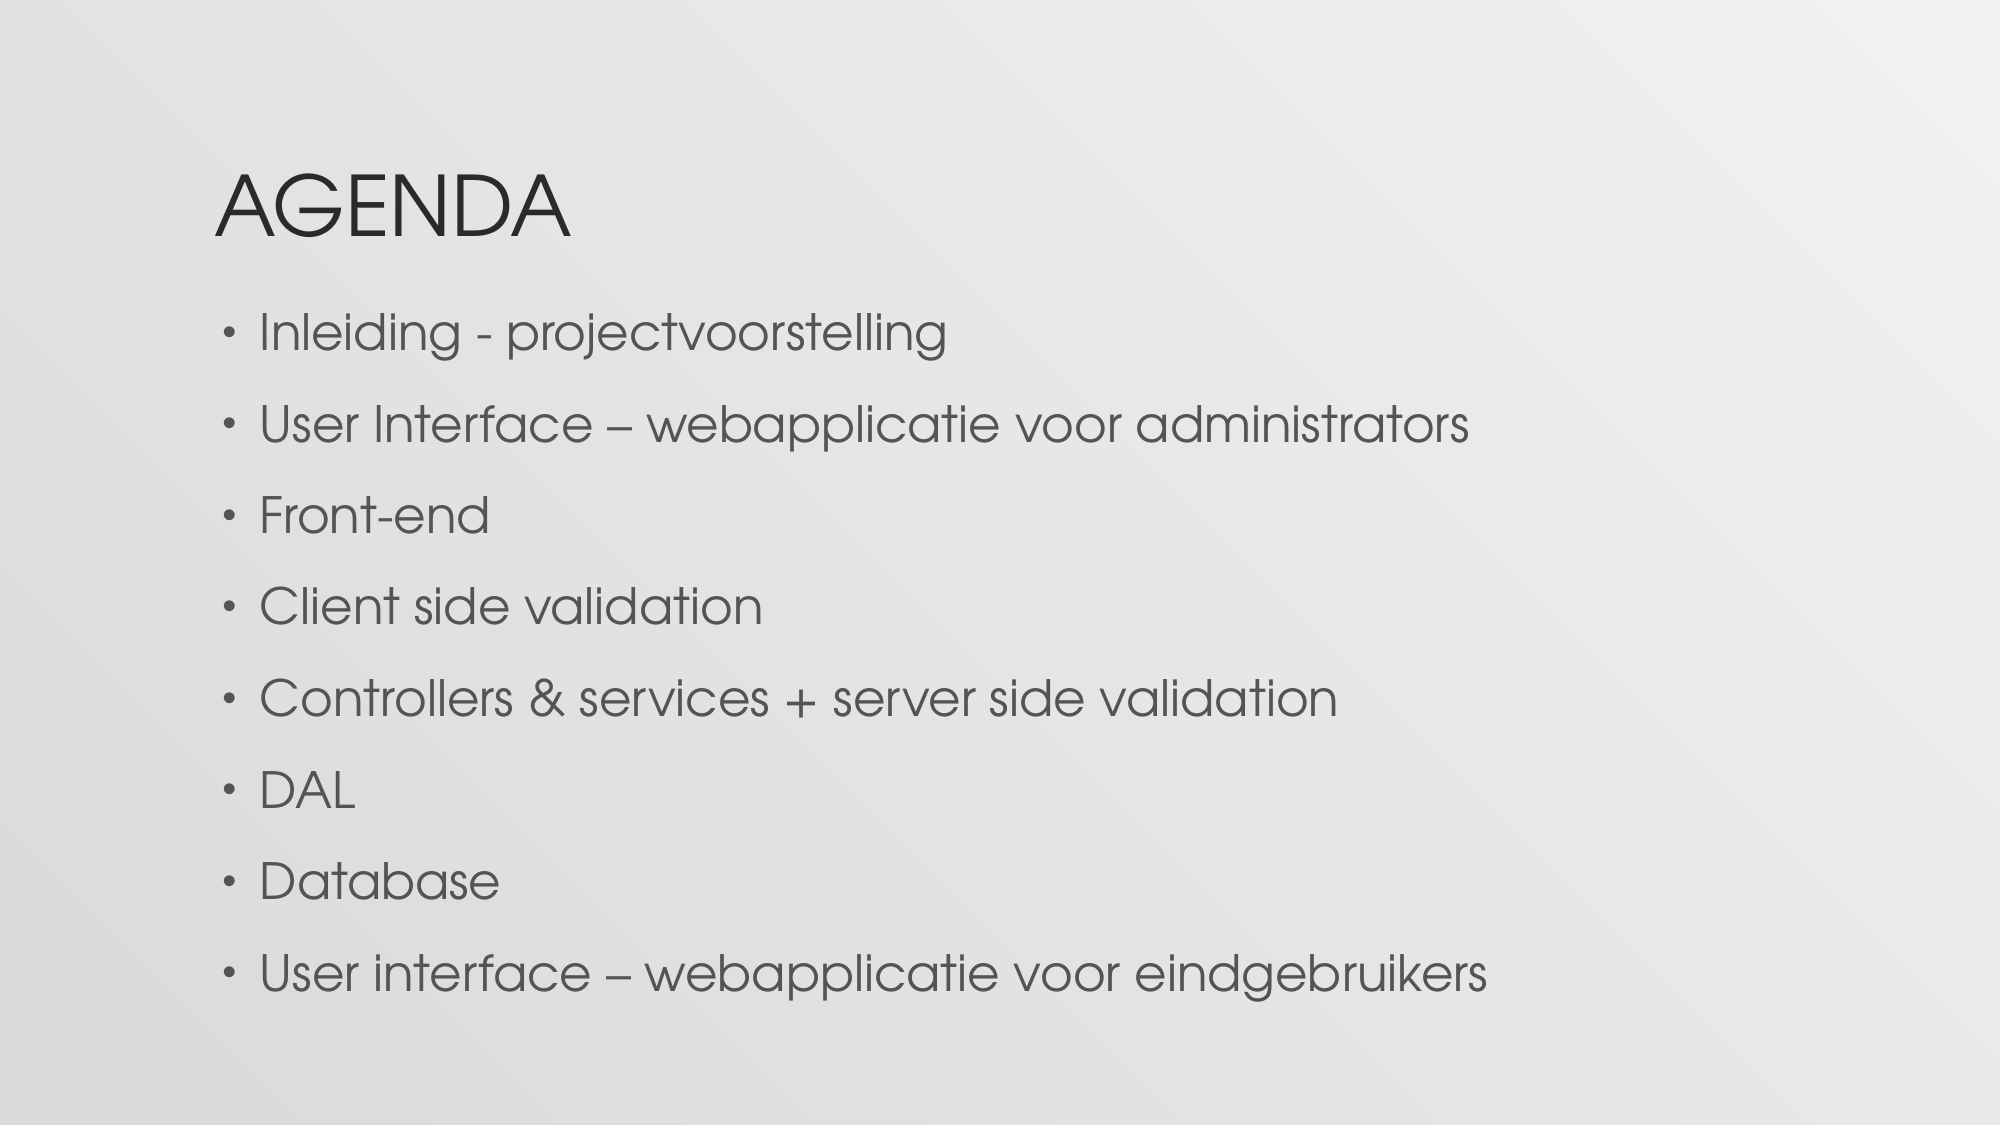

# Agenda
Inleiding - projectvoorstelling
User Interface – webapplicatie voor administrators
Front-end
Client side validation
Controllers & services + server side validation
DAL
Database
User interface – webapplicatie voor eindgebruikers